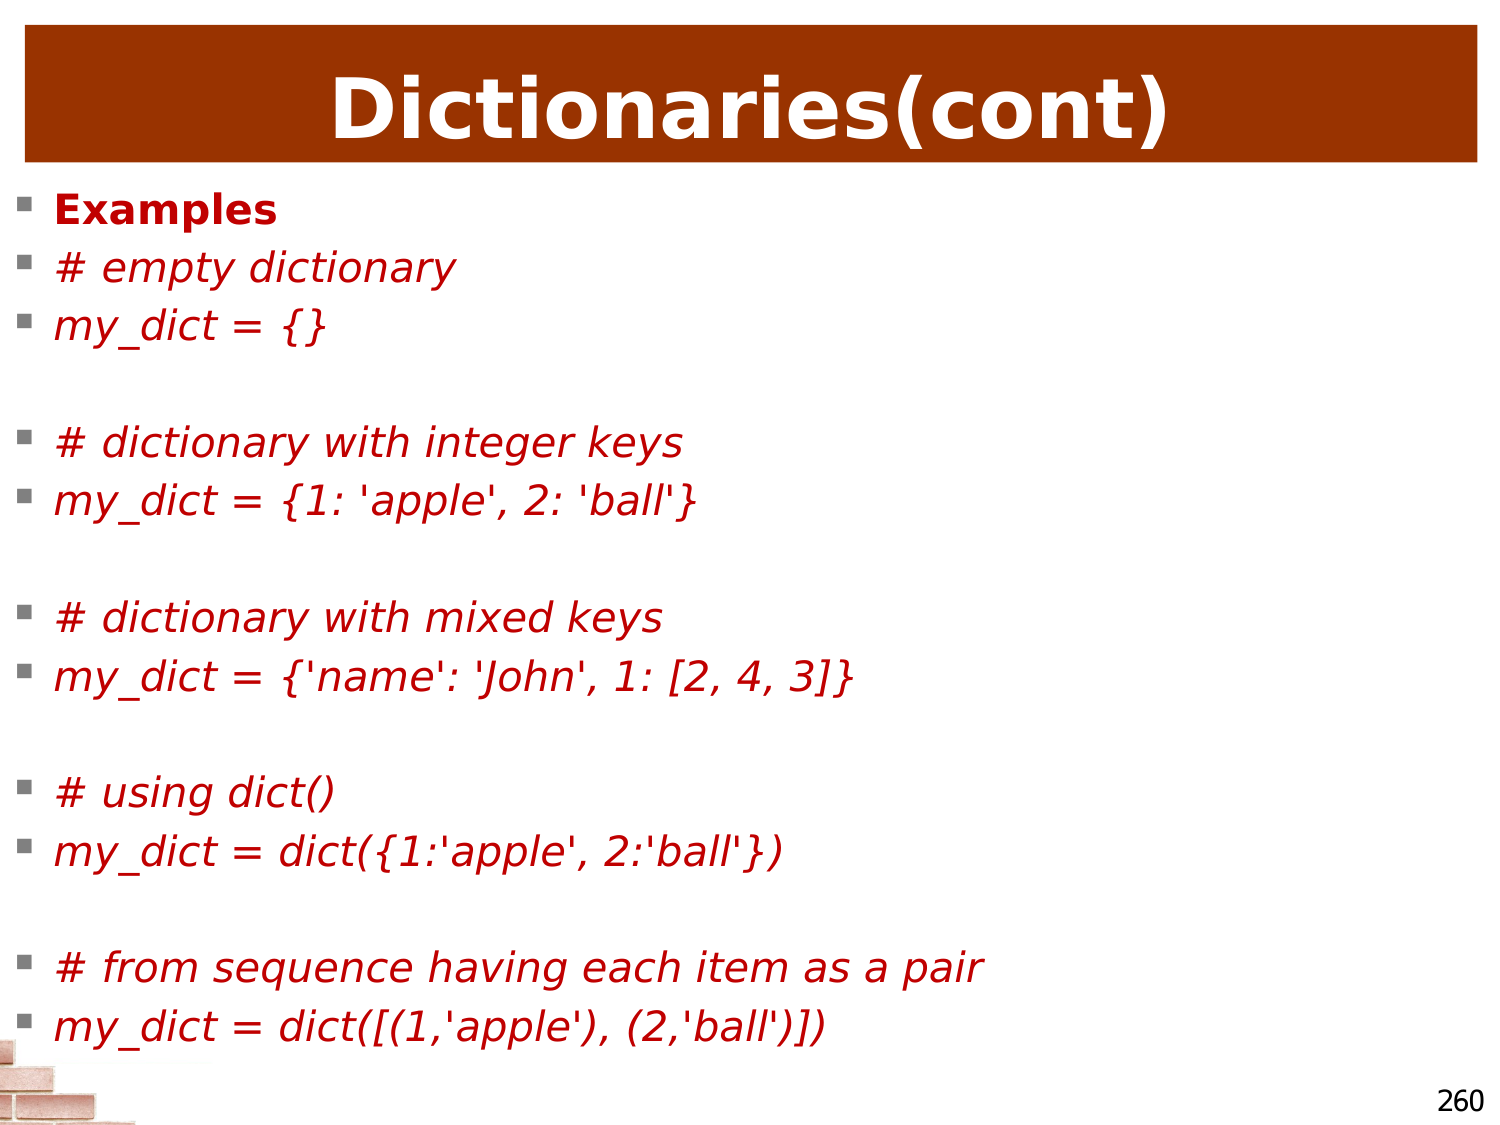

# Dictionaries(cont)
Examples
# empty dictionary
my_dict = {}

# dictionary with integer keys
my_dict = {1: 'apple', 2: 'ball'}

# dictionary with mixed keys
my_dict = {'name': 'John', 1: [2, 4, 3]}

# using dict()
my_dict = dict({1:'apple', 2:'ball'})

# from sequence having each item as a pair
my_dict = dict([(1,'apple'), (2,'ball')])
260